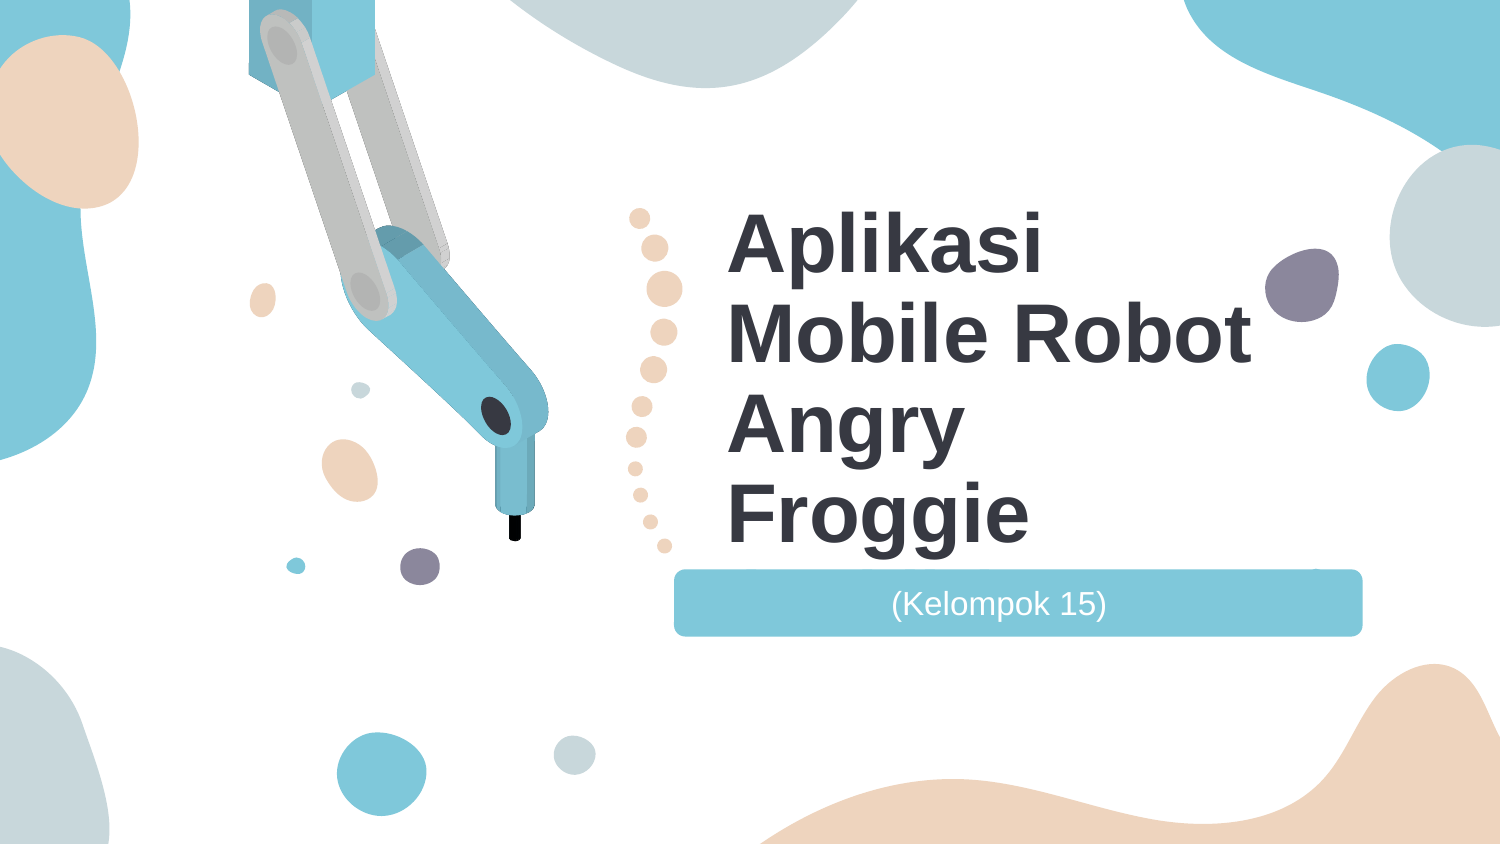

# Aplikasi Mobile Robot Angry Froggie
(Mobile)

(Kelompok 15)